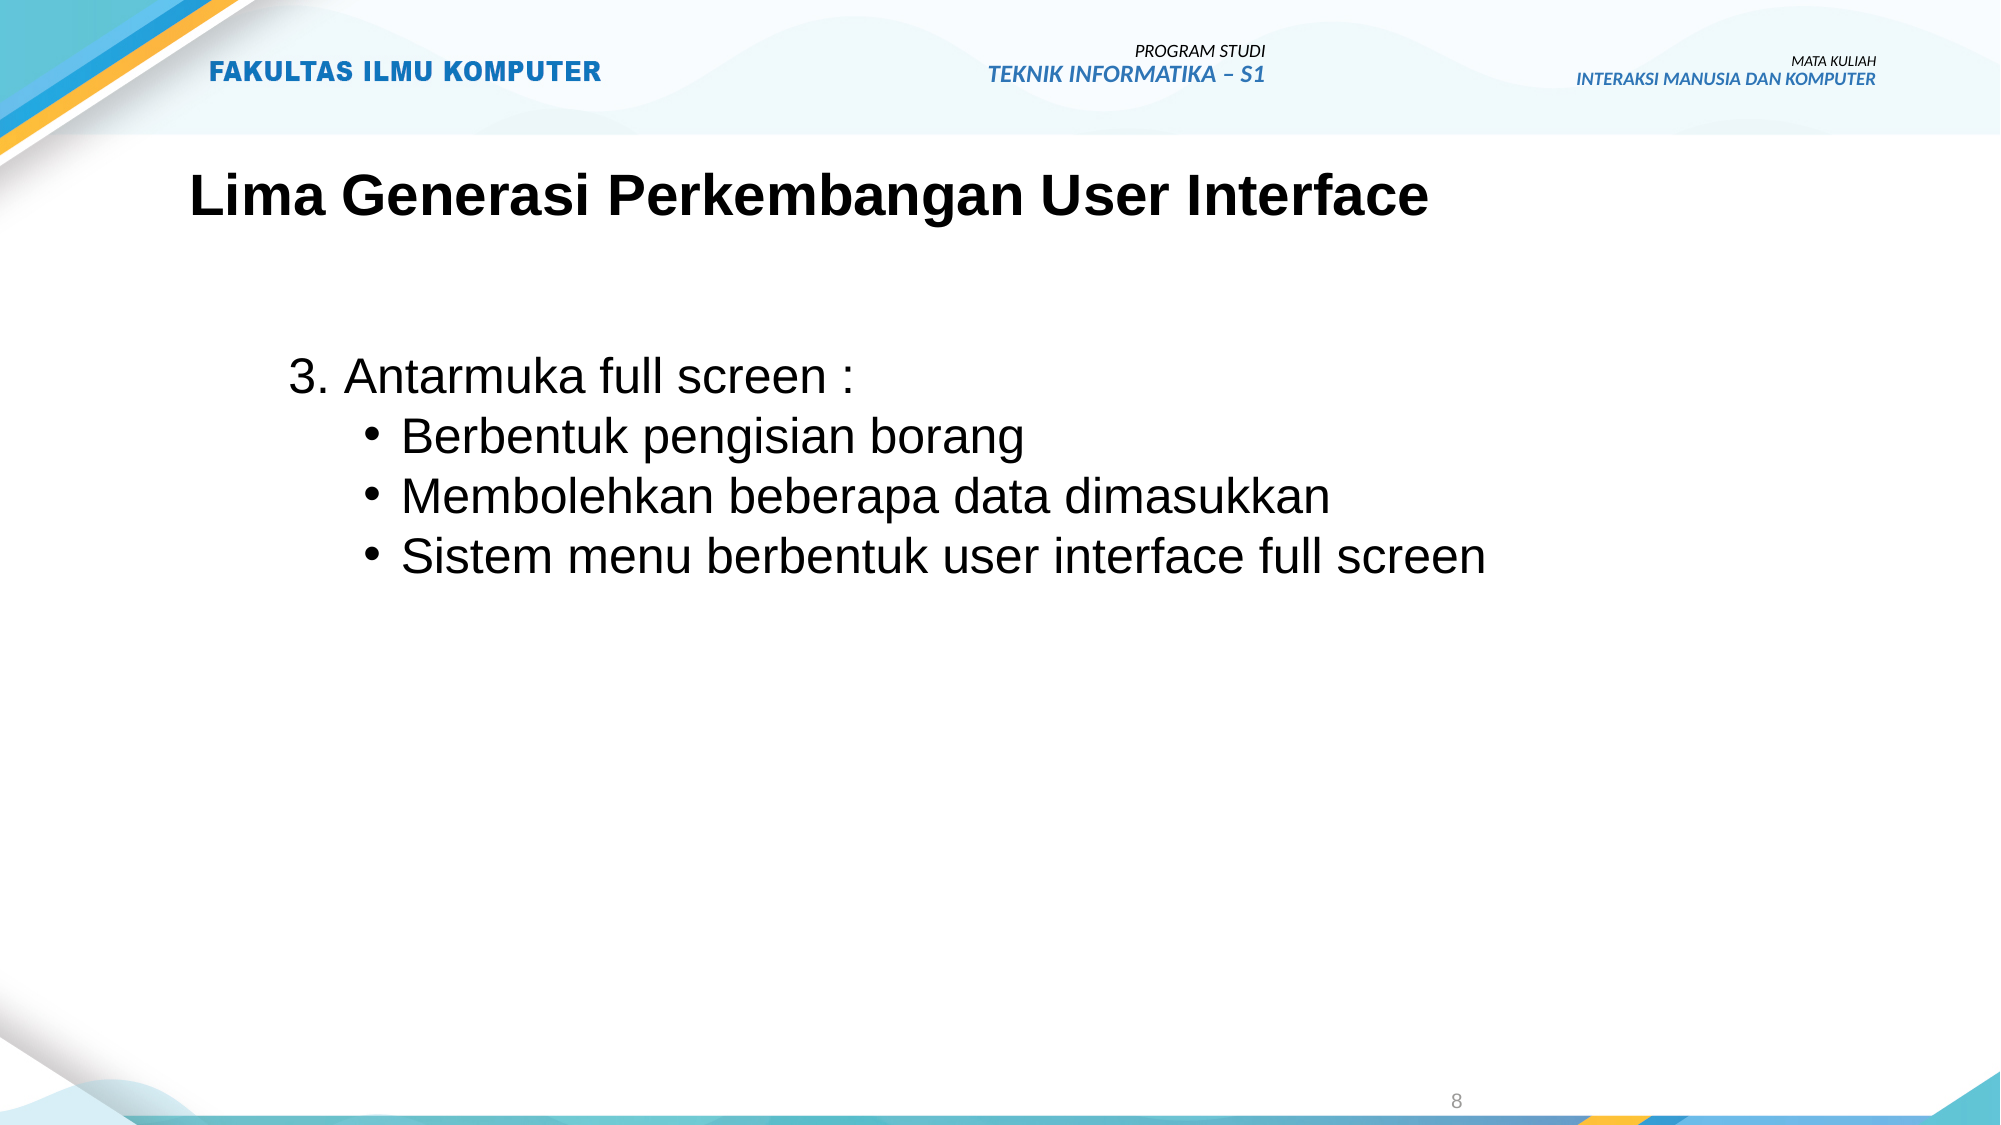

PROGRAM STUDI
TEKNIK INFORMATIKA – S1
MATA KULIAH
INTERAKSI MANUSIA DAN KOMPUTER
Lima Generasi Perkembangan User Interface
3. Antarmuka full screen :
Berbentuk pengisian borang
Membolehkan beberapa data dimasukkan
Sistem menu berbentuk user interface full screen
8